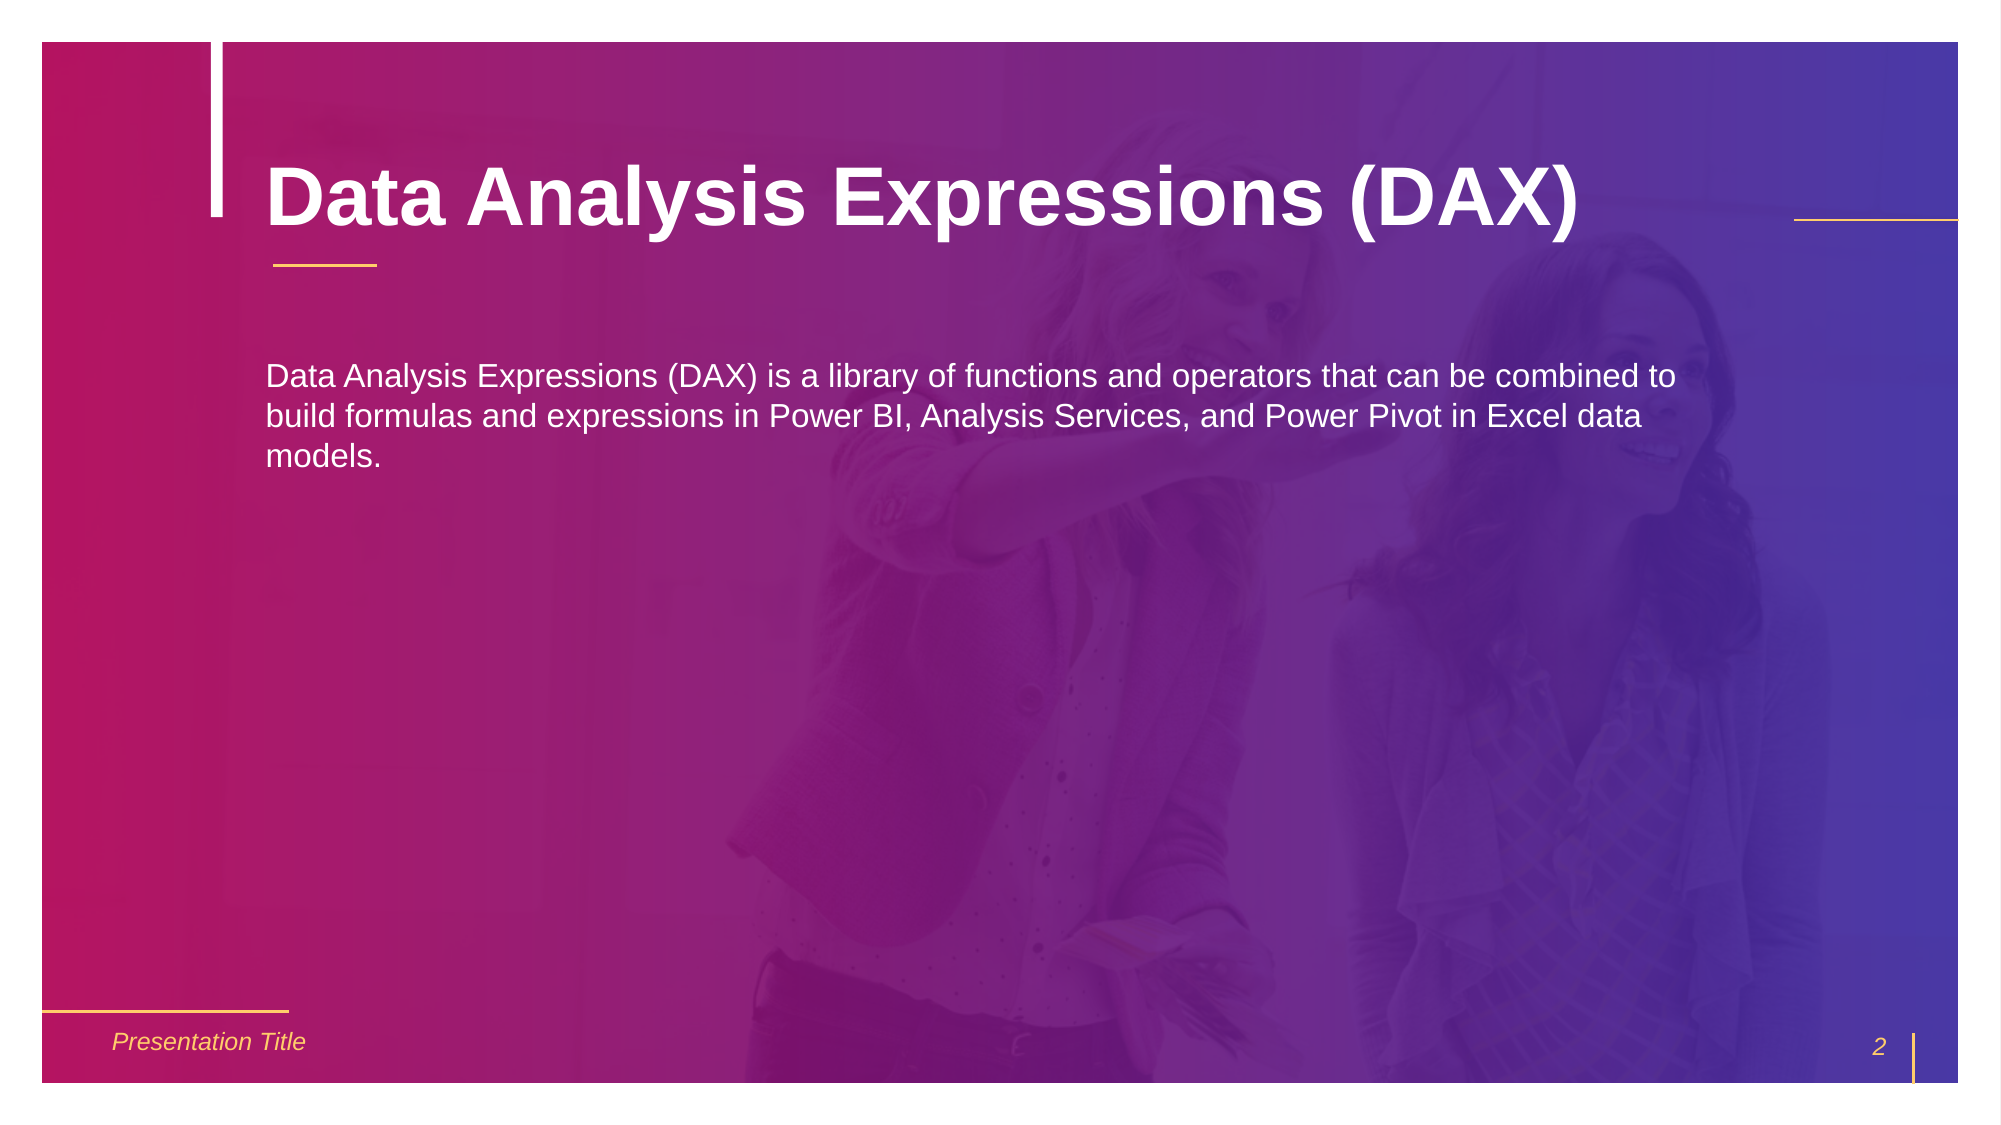

# Data Analysis Expressions (DAX)

Data Analysis Expressions (DAX) is a library of functions and operators that can be combined to build formulas and expressions in Power BI, Analysis Services, and Power Pivot in Excel data models.
Presentation Title
2